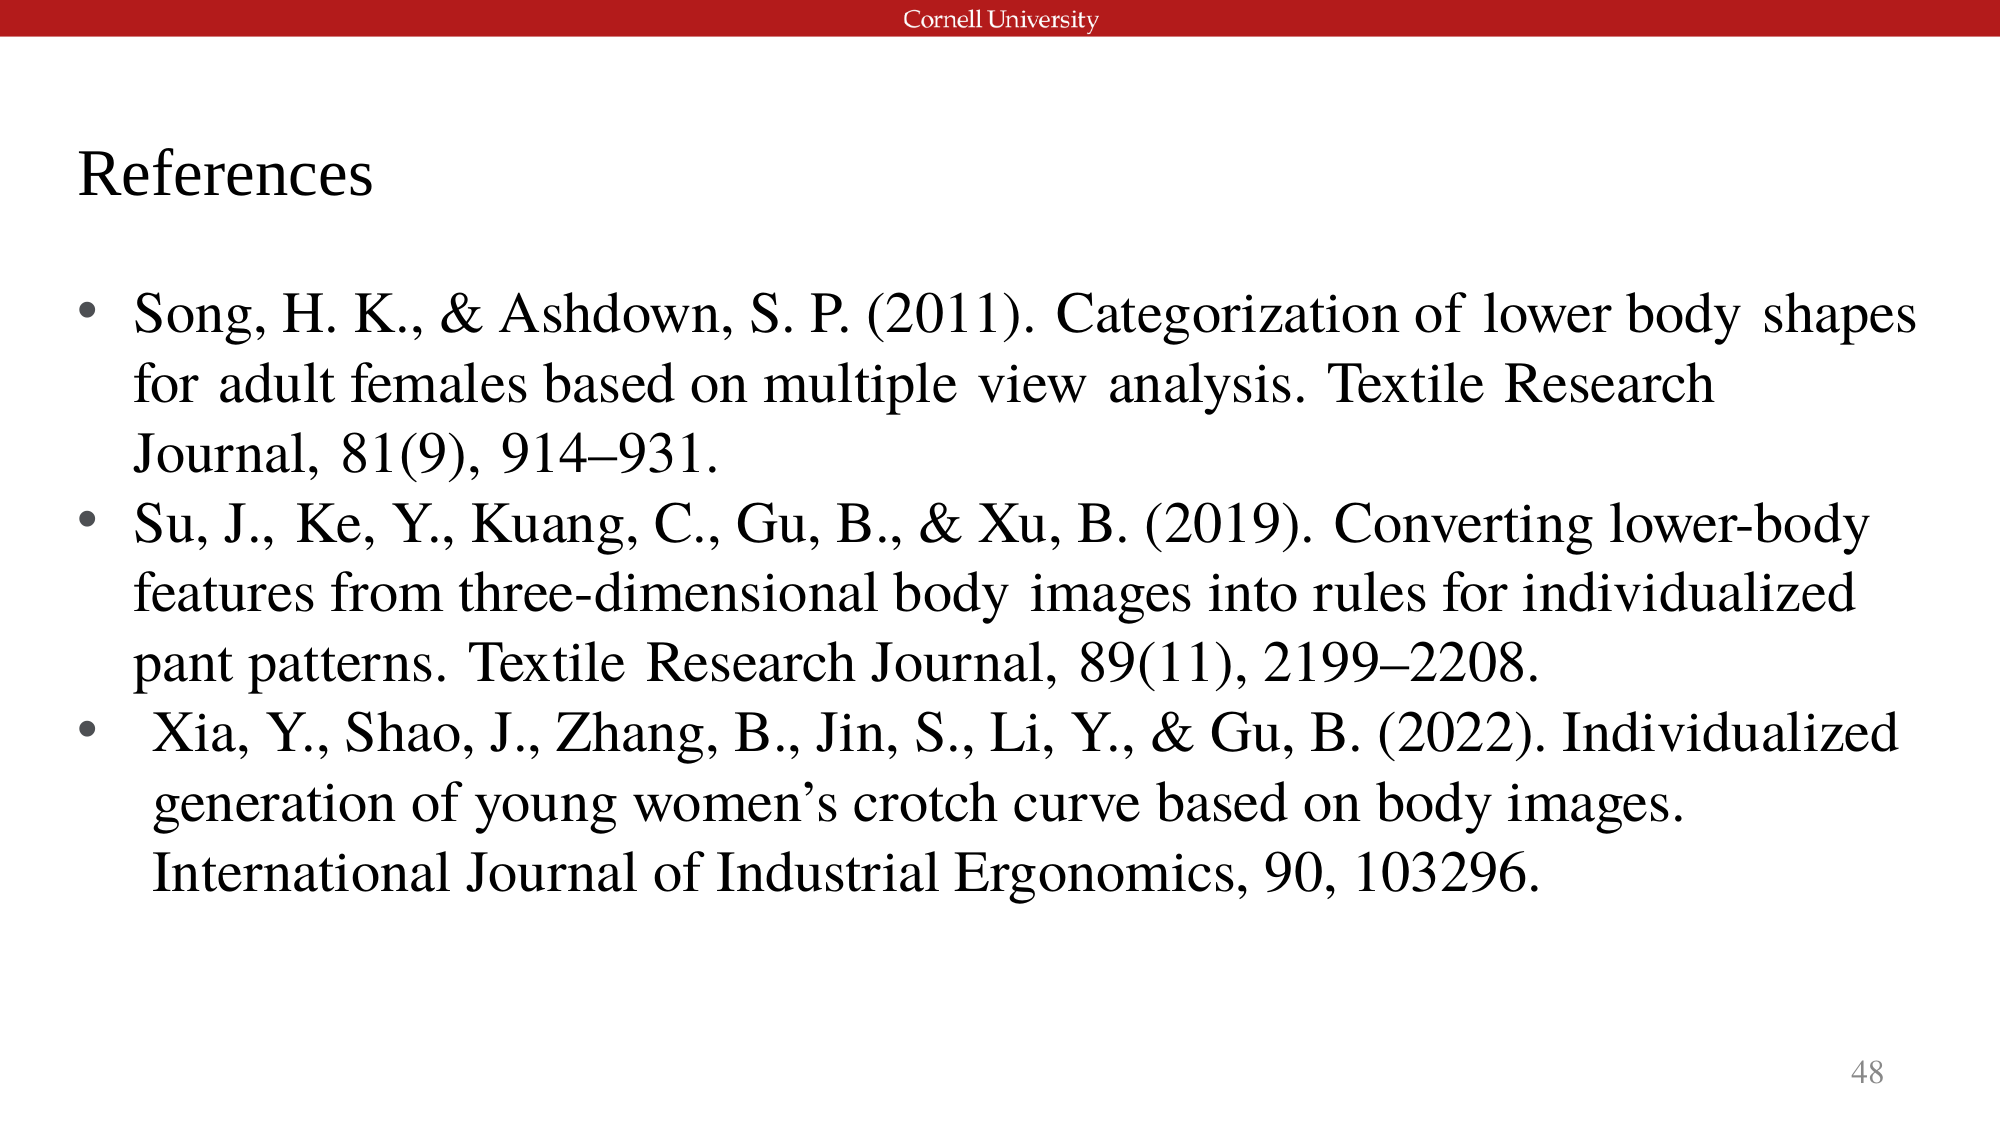

# References
Song, H. K., & Ashdown, S. P. (2011). Categorization of lower body shapes for adult females based on multiple view analysis. Textile Research Journal, 81(9), 914–931.
Su, J., Ke, Y., Kuang, C., Gu, B., & Xu, B. (2019). Converting lower-body features from three-dimensional body images into rules for individualized pant patterns. Textile Research Journal, 89(11), 2199–2208.
Xia, Y., Shao, J., Zhang, B., Jin, S., Li, Y., & Gu, B. (2022). Individualized generation of young women’s crotch curve based on body images. International Journal of Industrial Ergonomics, 90, 103296.

48